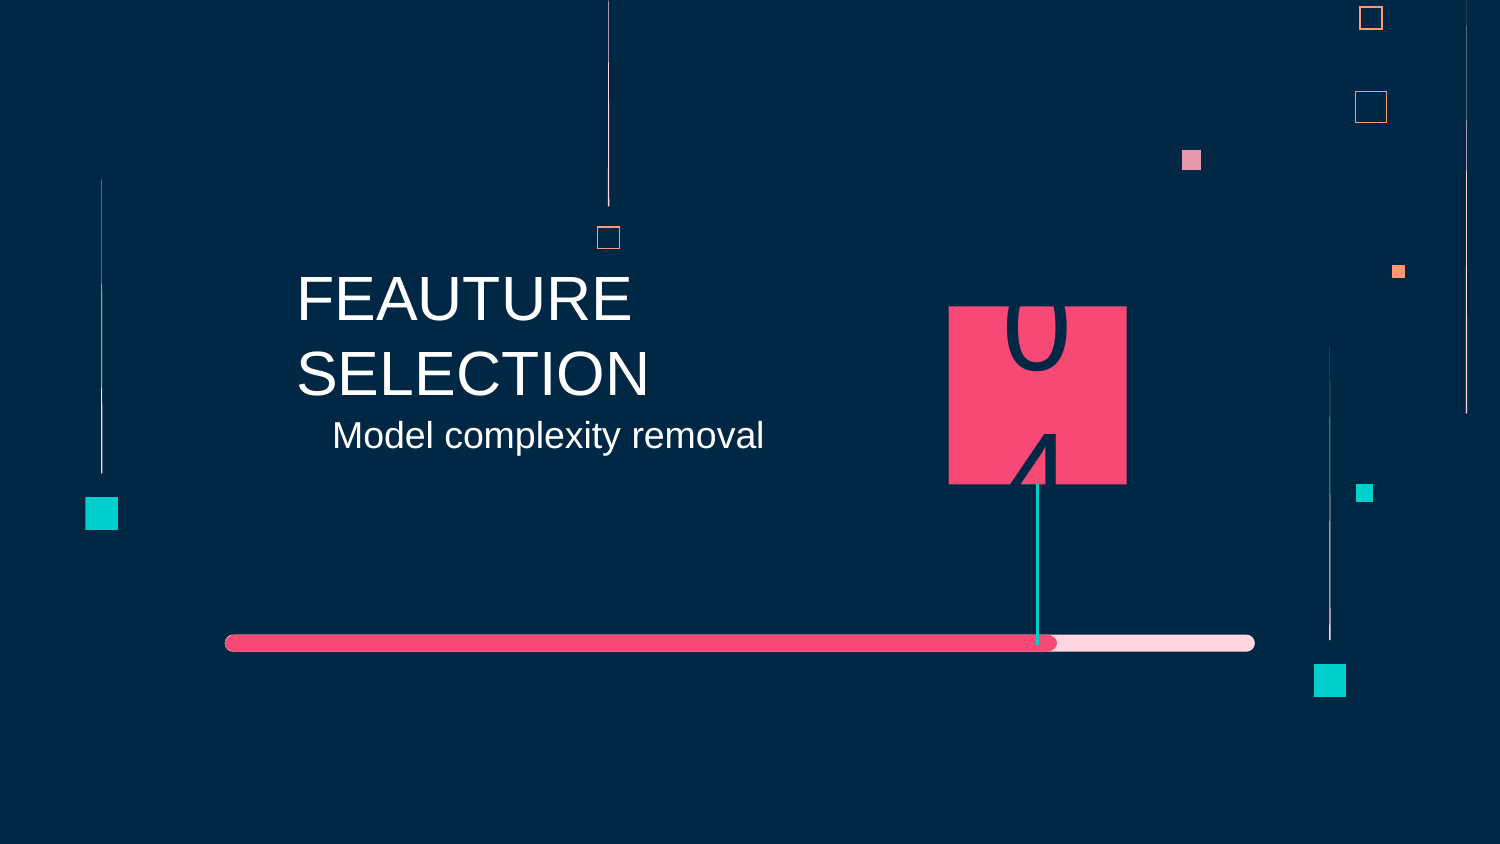

# FEAUTURE SELECTION

04
Model complexity removal